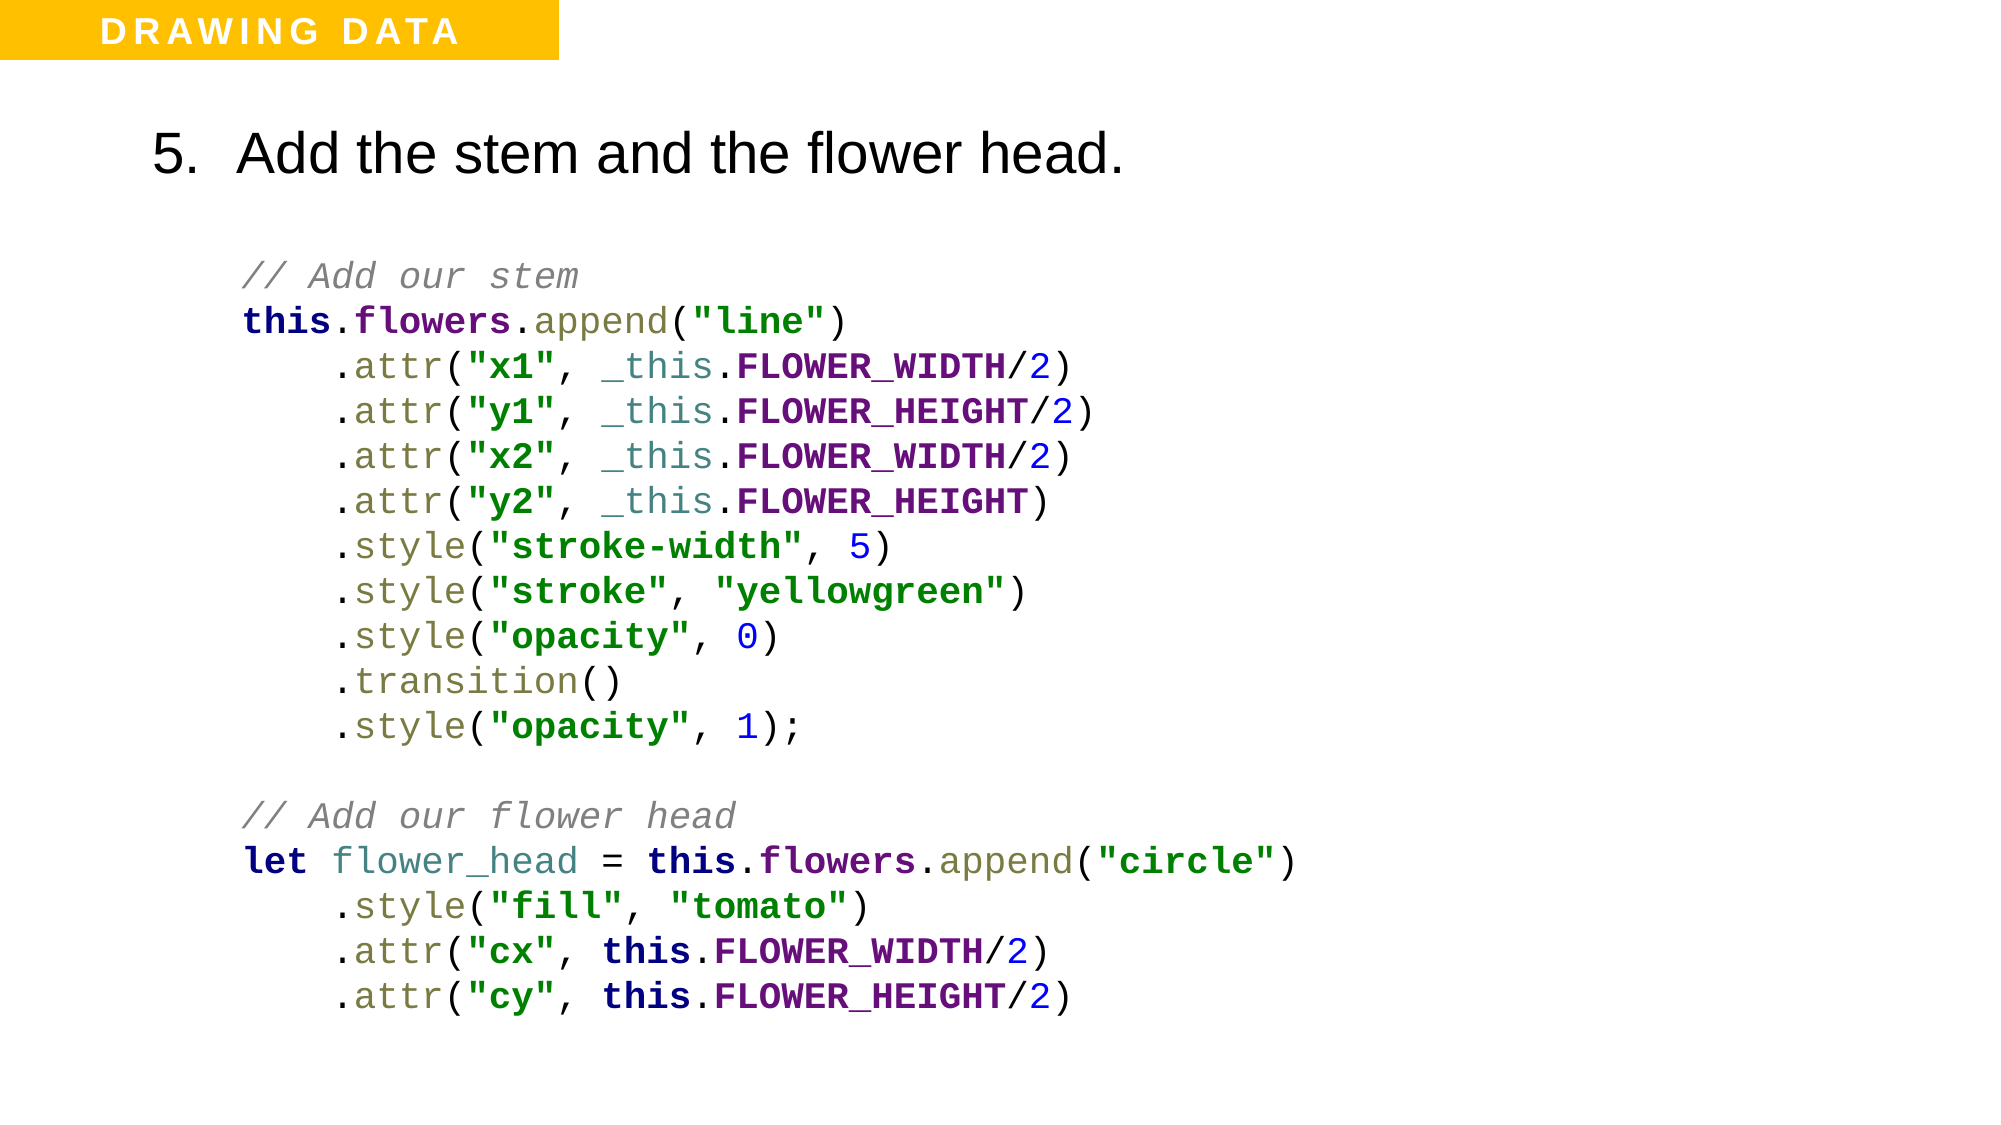

Add the stem and the flower head.
// Add our stem
this.flowers.append("line")
    .attr("x1", _this.FLOWER_WIDTH/2)
    .attr("y1", _this.FLOWER_HEIGHT/2)
    .attr("x2", _this.FLOWER_WIDTH/2)
    .attr("y2", _this.FLOWER_HEIGHT)
    .style("stroke-width", 5)
    .style("stroke", "yellowgreen")
    .style("opacity", 0)
    .transition()
    .style("opacity", 1);
// Add our flower head
let flower_head = this.flowers.append("circle")
    .style("fill", "tomato")
    .attr("cx", this.FLOWER_WIDTH/2)
    .attr("cy", this.FLOWER_HEIGHT/2)